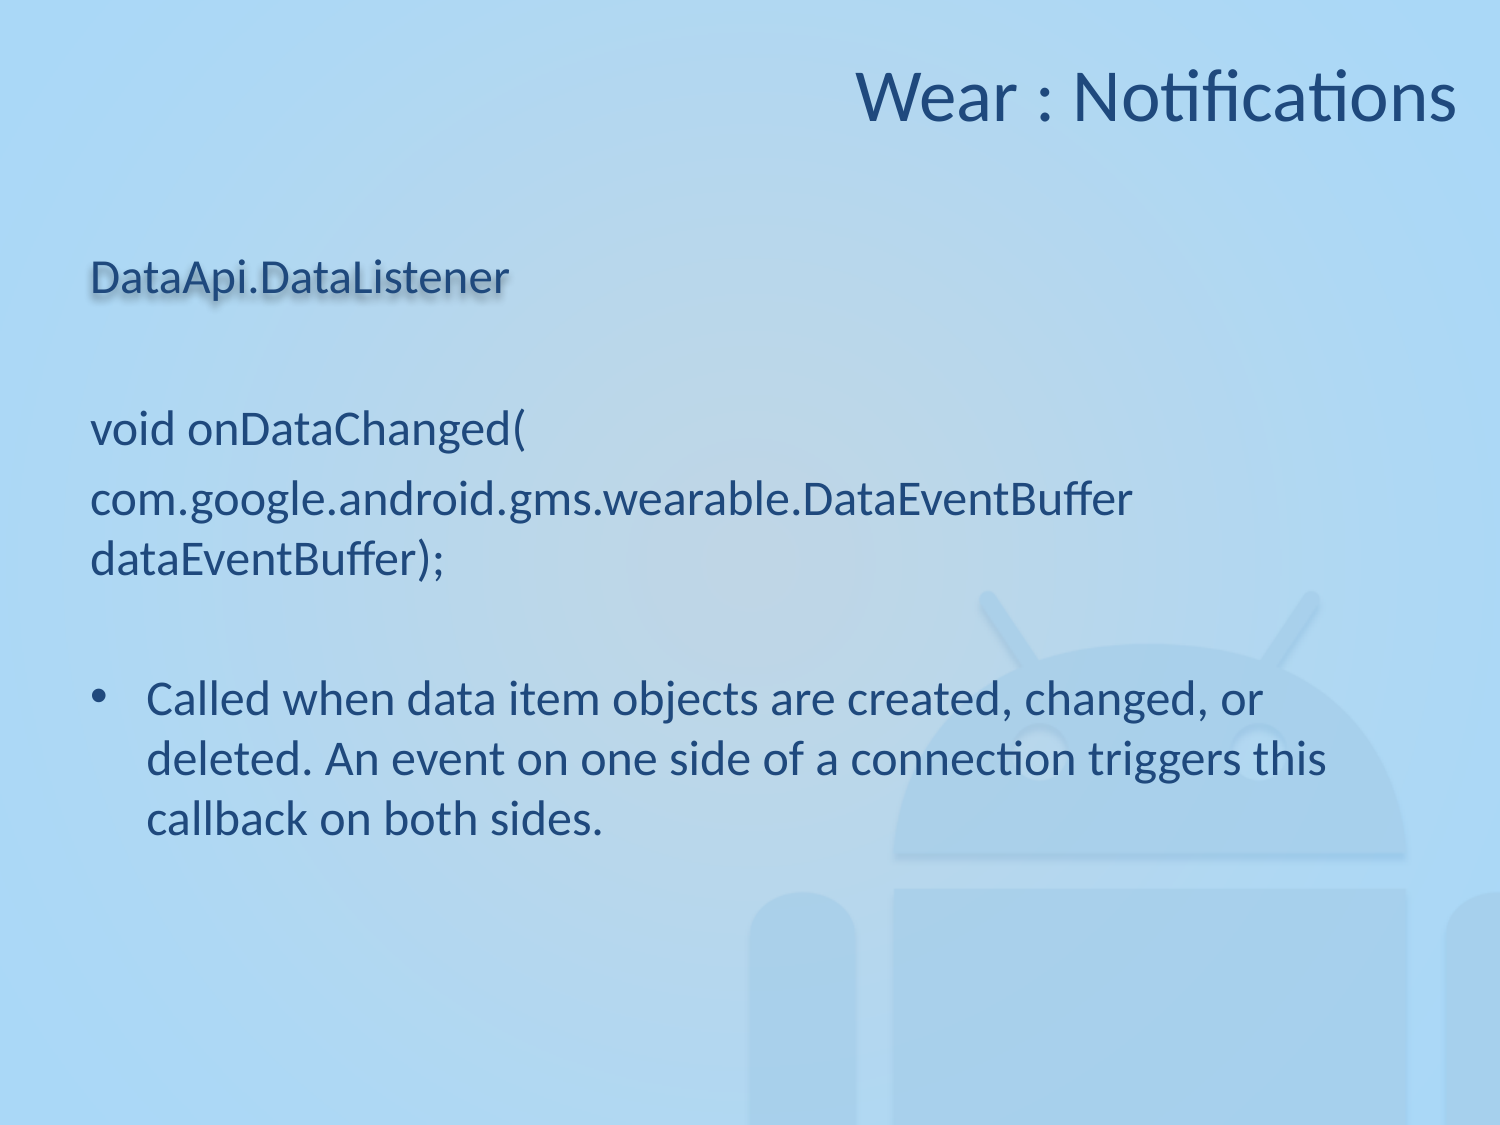

Wear : Notifications
# DataApi.DataListener
void onDataChanged(
com.google.android.gms.wearable.DataEventBuffer dataEventBuffer);

Called when data item objects are created, changed, or deleted. An event on one side of a connection triggers this callback on both sides.